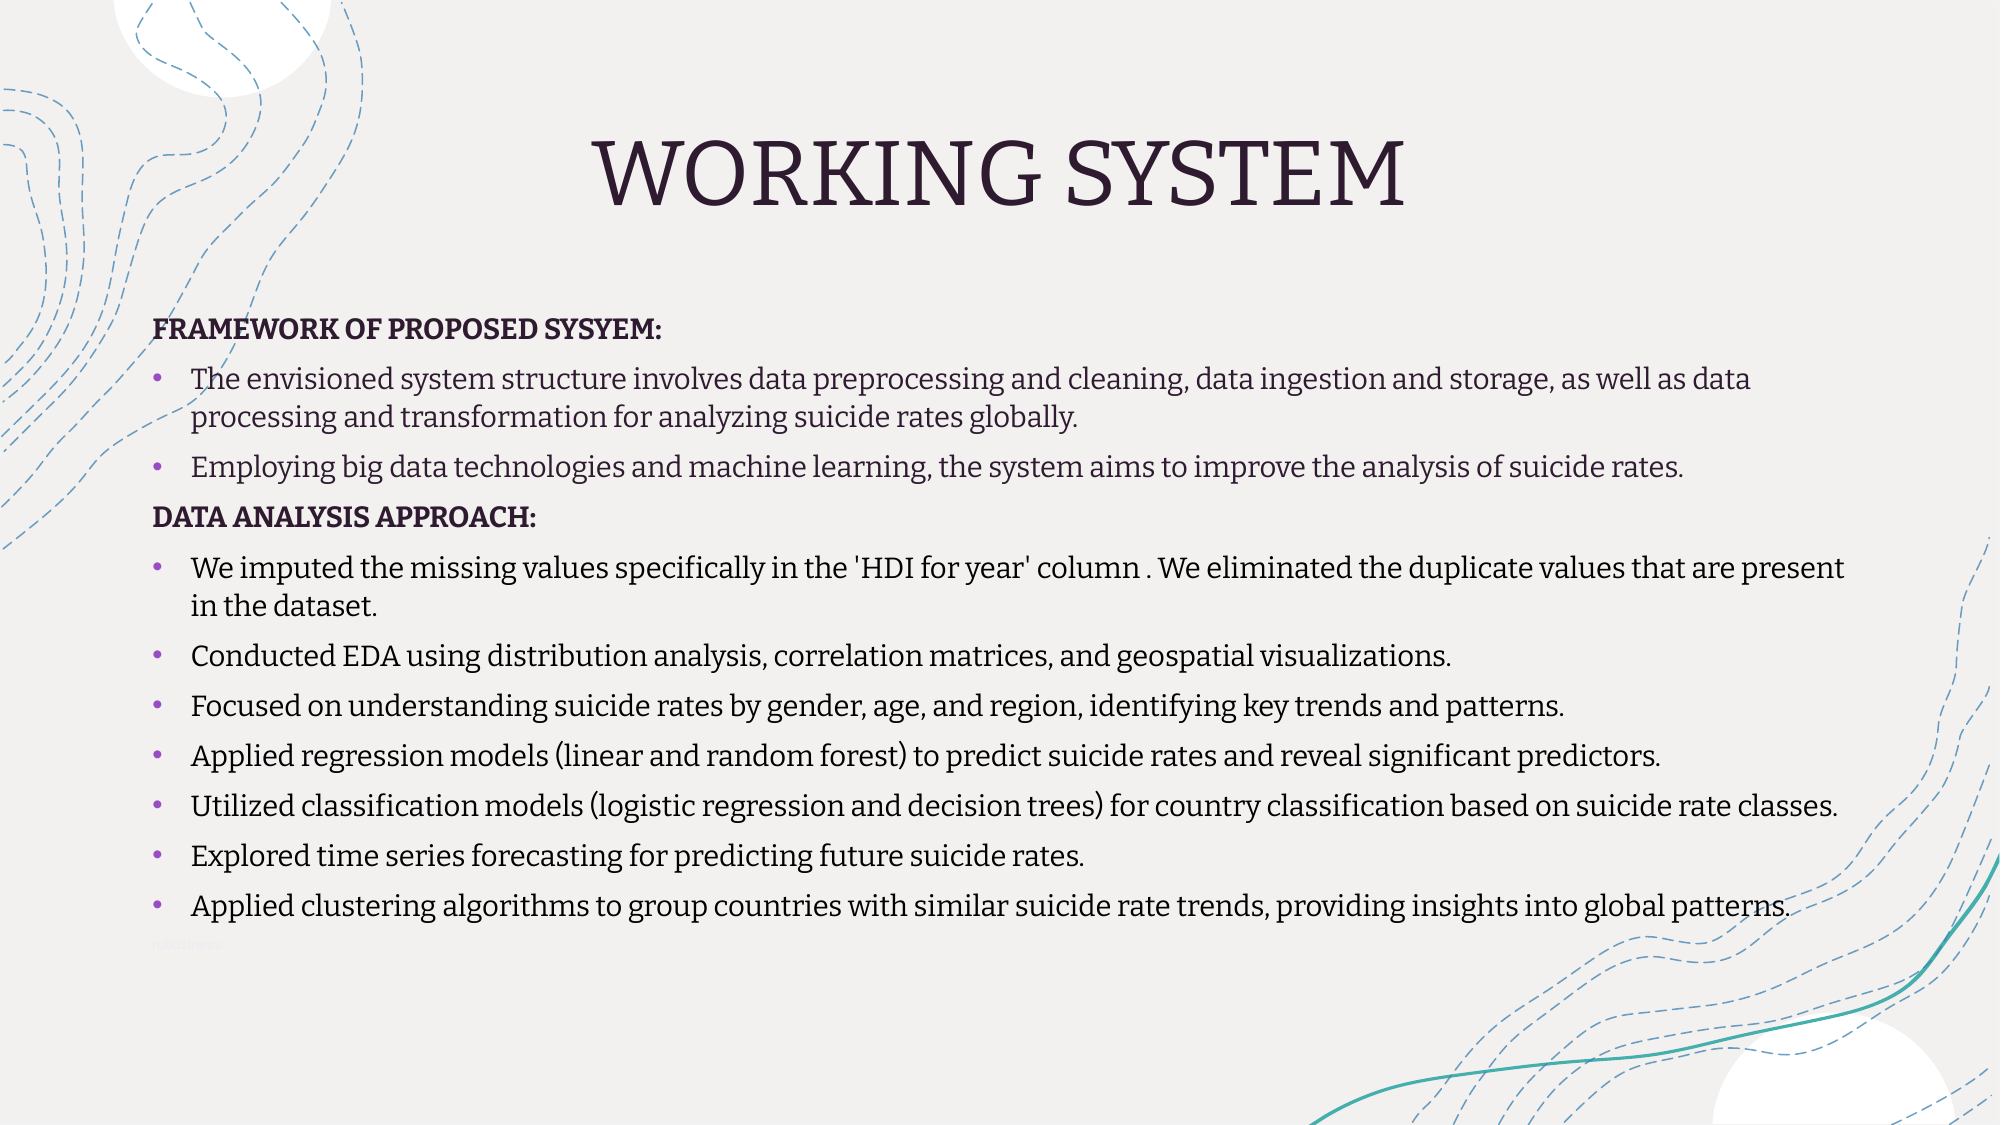

# WORKING SYSTEM
FRAMEWORK OF PROPOSED SYSYEM:
The envisioned system structure involves data preprocessing and cleaning, data ingestion and storage, as well as data processing and transformation for analyzing suicide rates globally.
Employing big data technologies and machine learning, the system aims to improve the analysis of suicide rates.
DATA ANALYSIS APPROACH:
We imputed the missing values specifically in the 'HDI for year' column . We eliminated the duplicate values that are present in the dataset.
Conducted EDA using distribution analysis, correlation matrices, and geospatial visualizations.
Focused on understanding suicide rates by gender, age, and region, identifying key trends and patterns.
Applied regression models (linear and random forest) to predict suicide rates and reveal significant predictors.
Utilized classification models (logistic regression and decision trees) for country classification based on suicide rate classes.
Explored time series forecasting for predicting future suicide rates.
Applied clustering algorithms to group countries with similar suicide rate trends, providing insights into global patterns.
robustness.